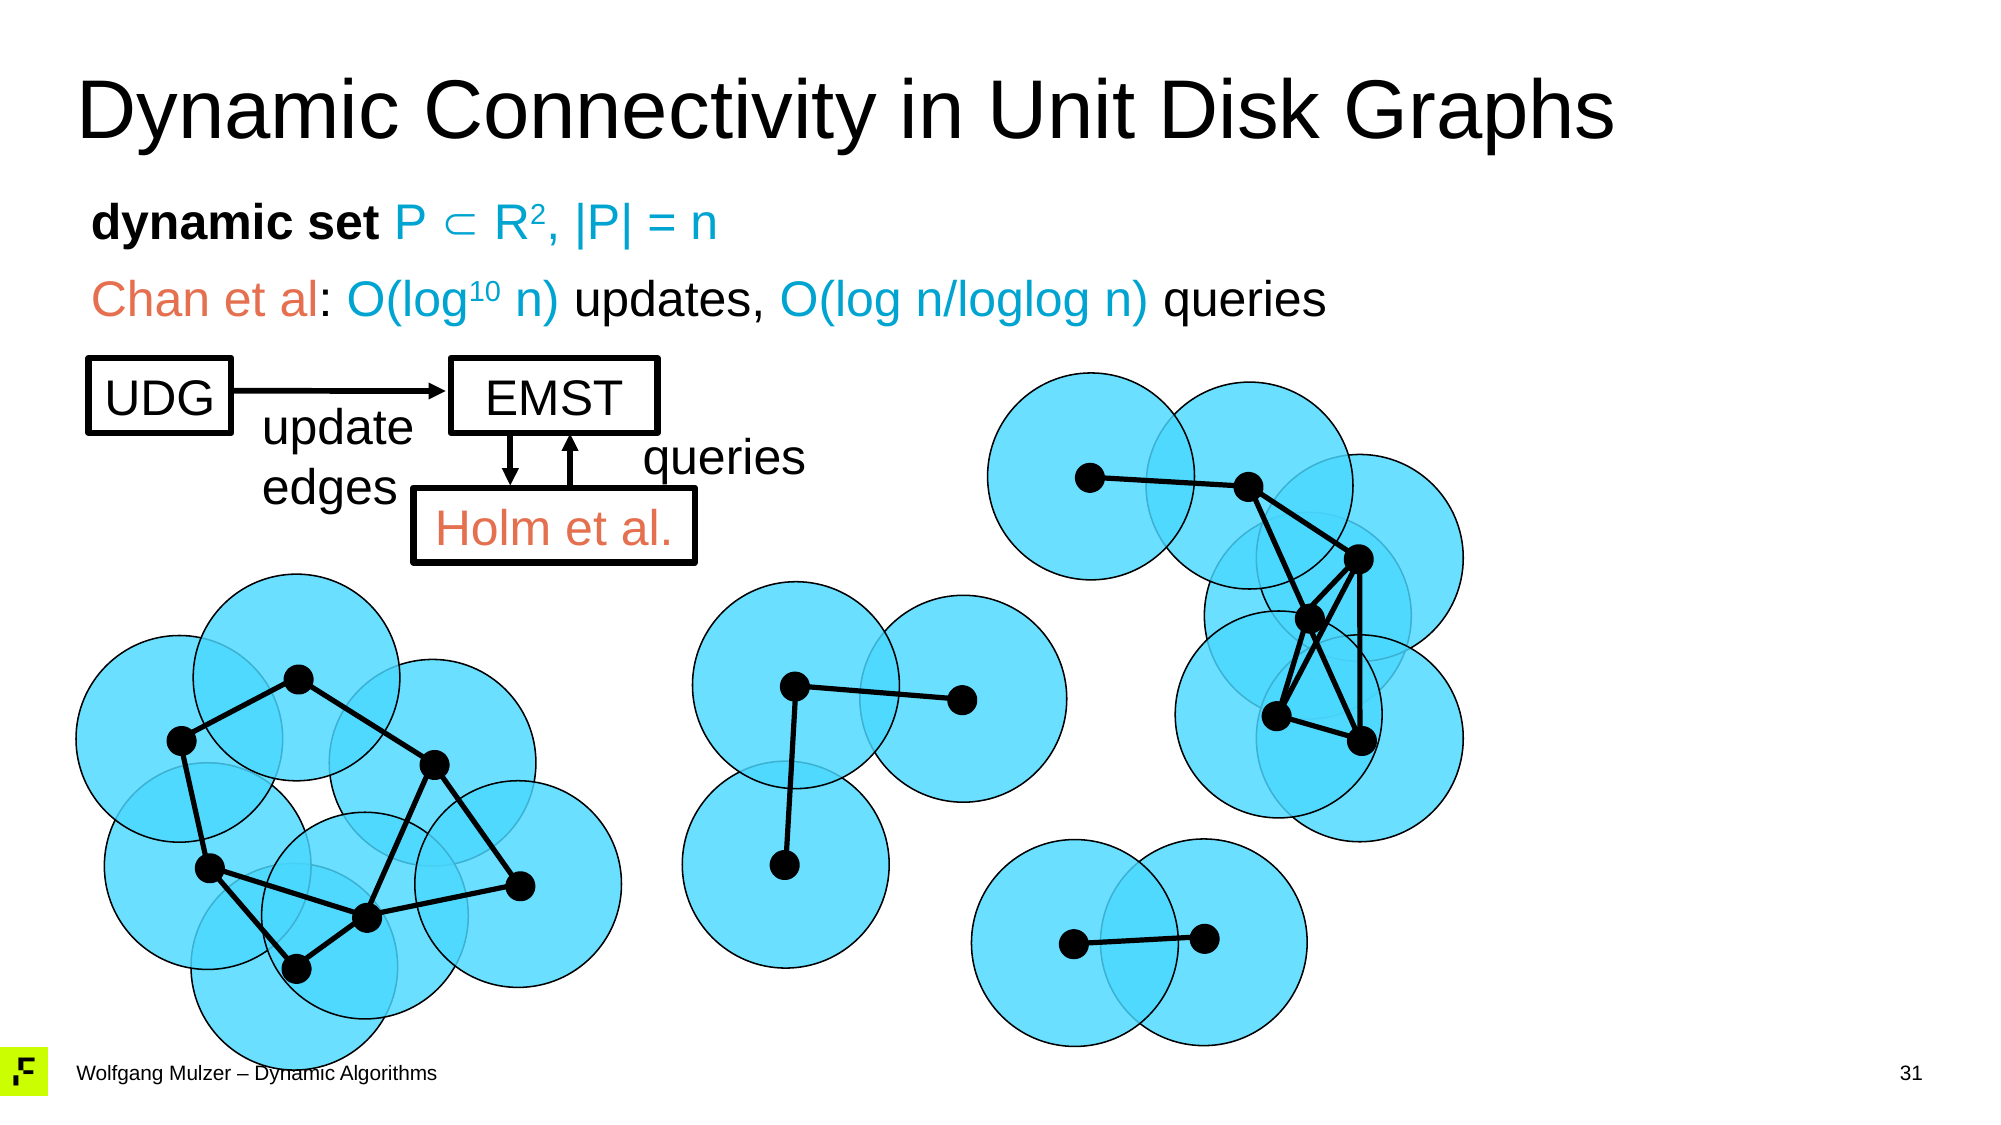

# Dynamic Connectivity in Unit Disk Graphs
dynamic set P ⊂ R2, |P| = n
Chan et al: O(log10 n) updates, O(log n/loglog n) queries
UDG
EMST

update edges
queries

Holm et al.

31
Wolfgang Mulzer – Dynamic Algorithms